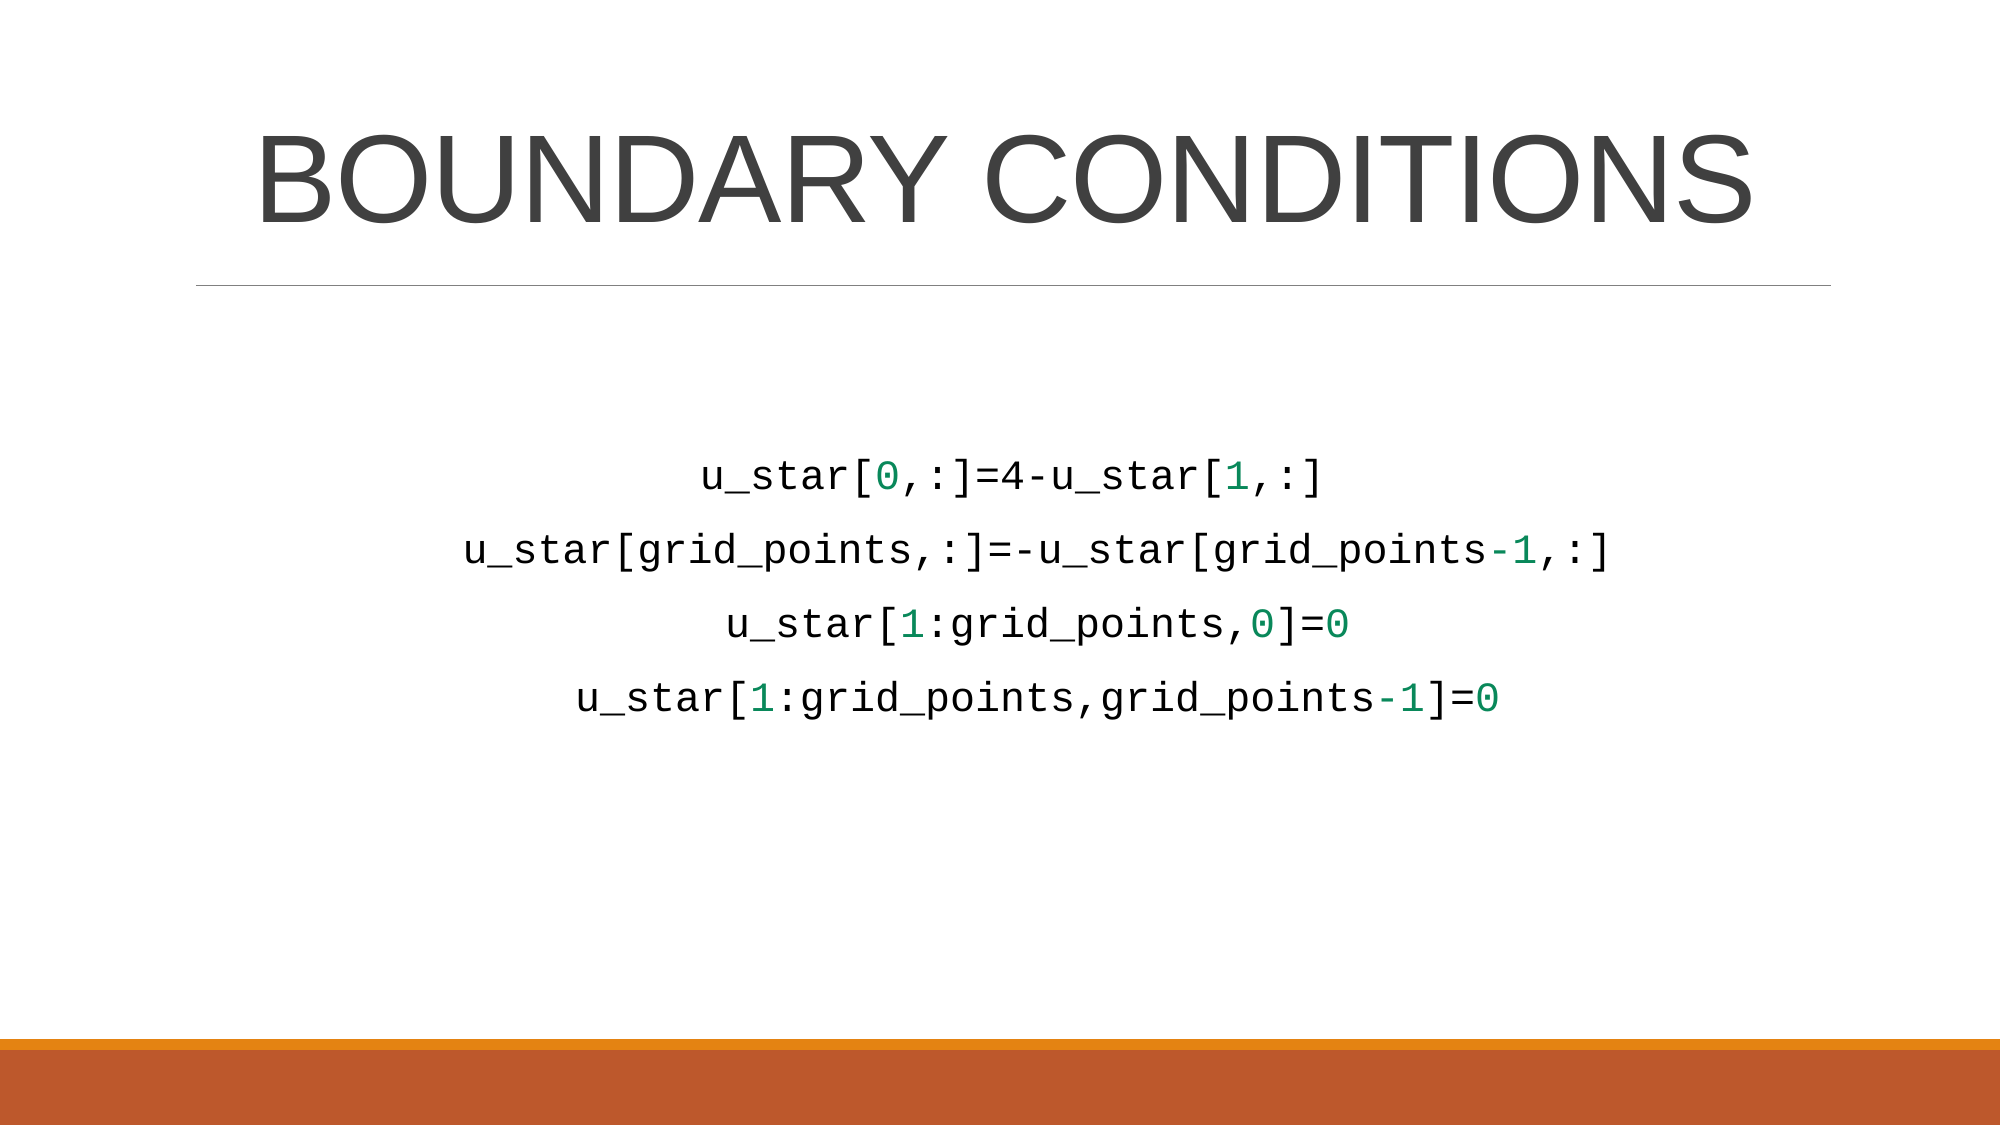

# BOUNDARY CONDITIONS
u_star[0,:]=4-u_star[1,:]
  u_star[grid_points,:]=-u_star[grid_points-1,:]
  u_star[1:grid_points,0]=0
  u_star[1:grid_points,grid_points-1]=0